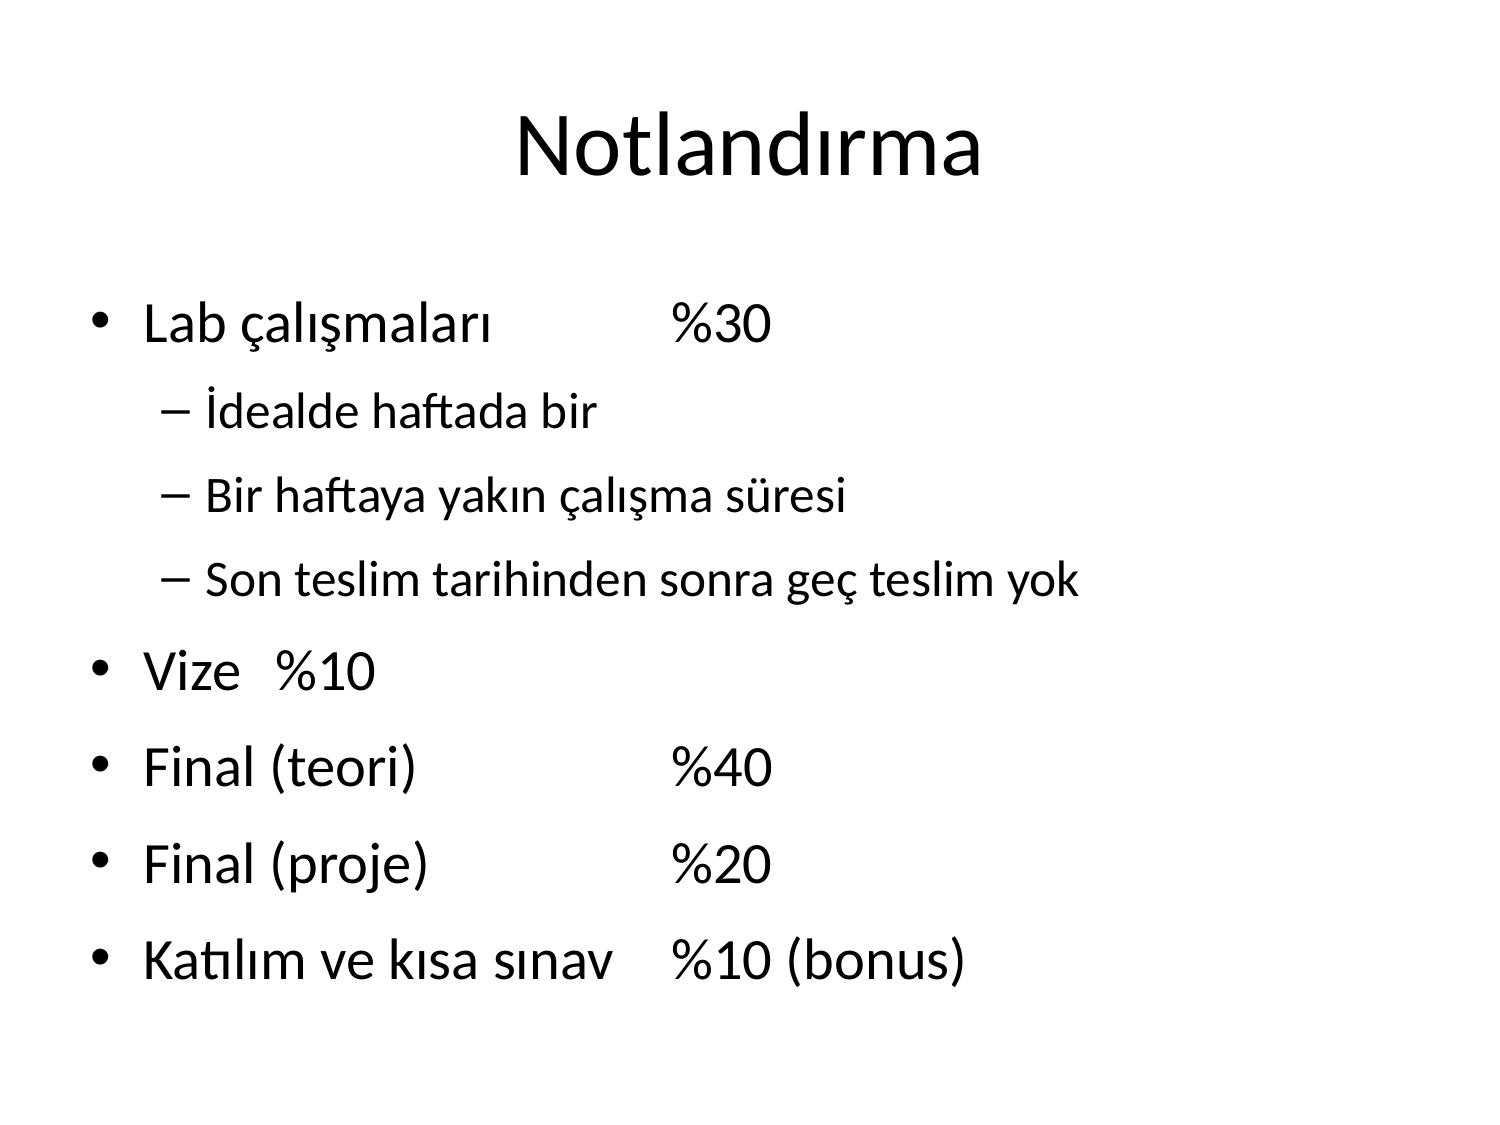

# Notlandırma
Lab çalışmaları			%30
İdealde haftada bir
Bir haftaya yakın çalışma süresi
Son teslim tarihinden sonra geç teslim yok
Vize				%10
Final (teori)			%40
Final (proje)			%20
Katılım ve kısa sınav		%10 (bonus)